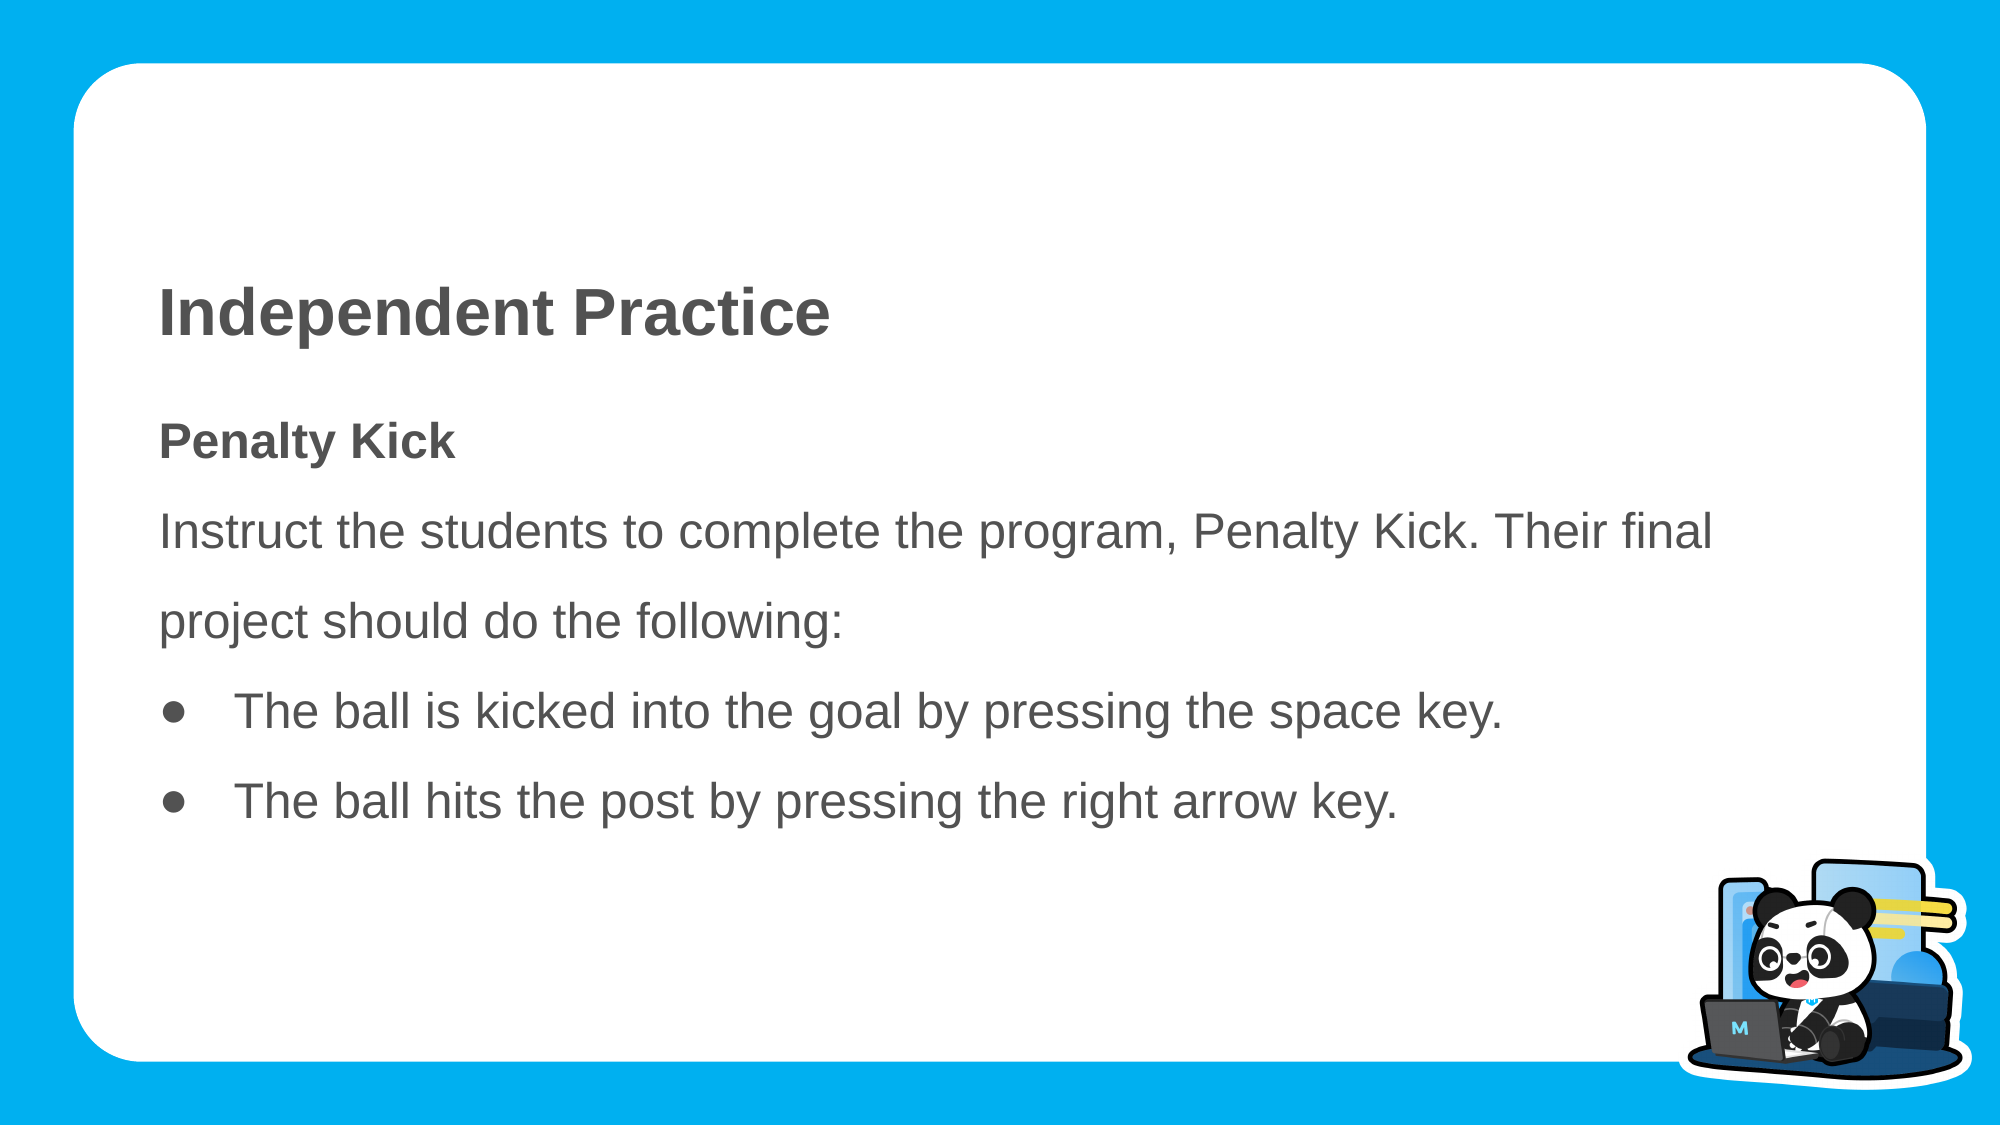

Independent Practice
Penalty Kick
Instruct the students to complete the program, Penalty Kick. Their final project should do the following:
The ball is kicked into the goal by pressing the space key.
The ball hits the post by pressing the right arrow key.